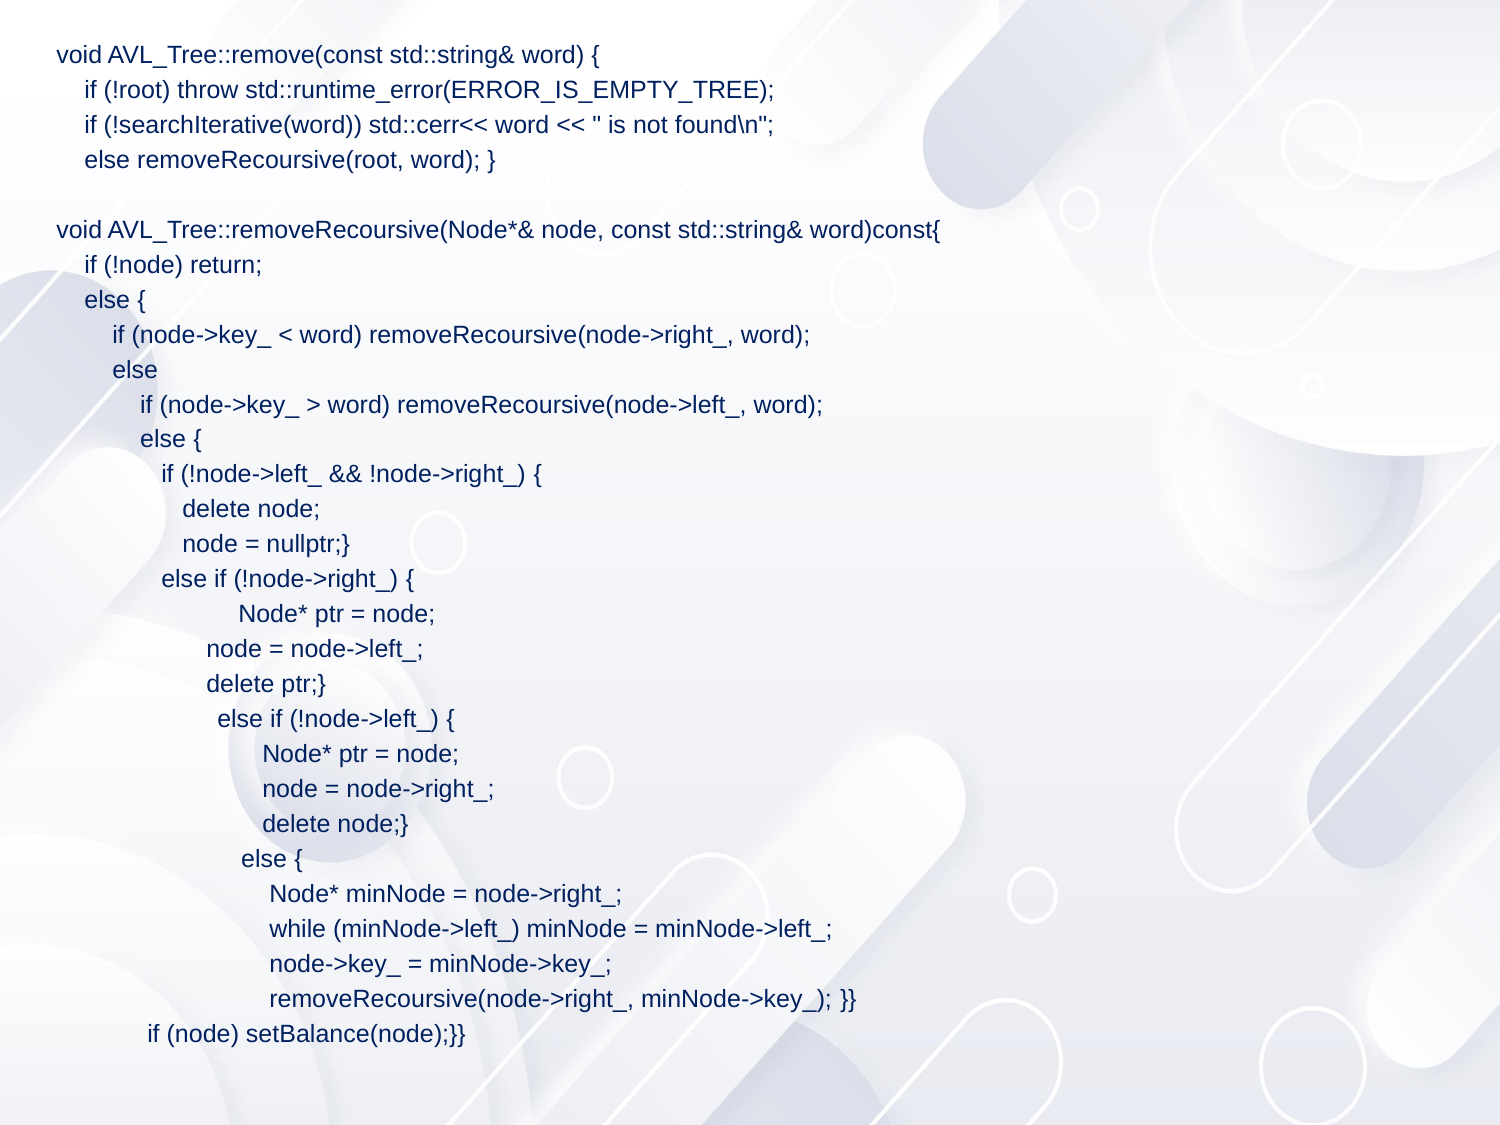

void AVL_Tree::remove(const std::string& word) {
    if (!root) throw std::runtime_error(ERROR_IS_EMPTY_TREE);
    if (!searchIterative(word)) std::cerr<< word << " is not found\n";
    else removeRecoursive(root, word); }

void AVL_Tree::removeRecoursive(Node*& node, const std::string& word)const{
    if (!node) return;
    else {
        if (node->key_ < word) removeRecoursive(node->right_, word);
        else
            if (node->key_ > word) removeRecoursive(node->left_, word);
            else {
               if (!node->left_ && !node->right_) {
                  delete node;
                  node = nullptr;}
               else if (!node->right_) {
                          Node* ptr = node;
	node = node->left_;
	delete ptr;}
                       else if (!node->left_) {
	        Node* ptr = node;
	        node = node->right_;
	        delete node;}
	     else {
	         Node* minNode = node->right_;
	         while (minNode->left_) minNode = minNode->left_;
	         node->key_ = minNode->key_;
	         removeRecoursive(node->right_, minNode->key_); }}
             if (node) setBalance(node);}}